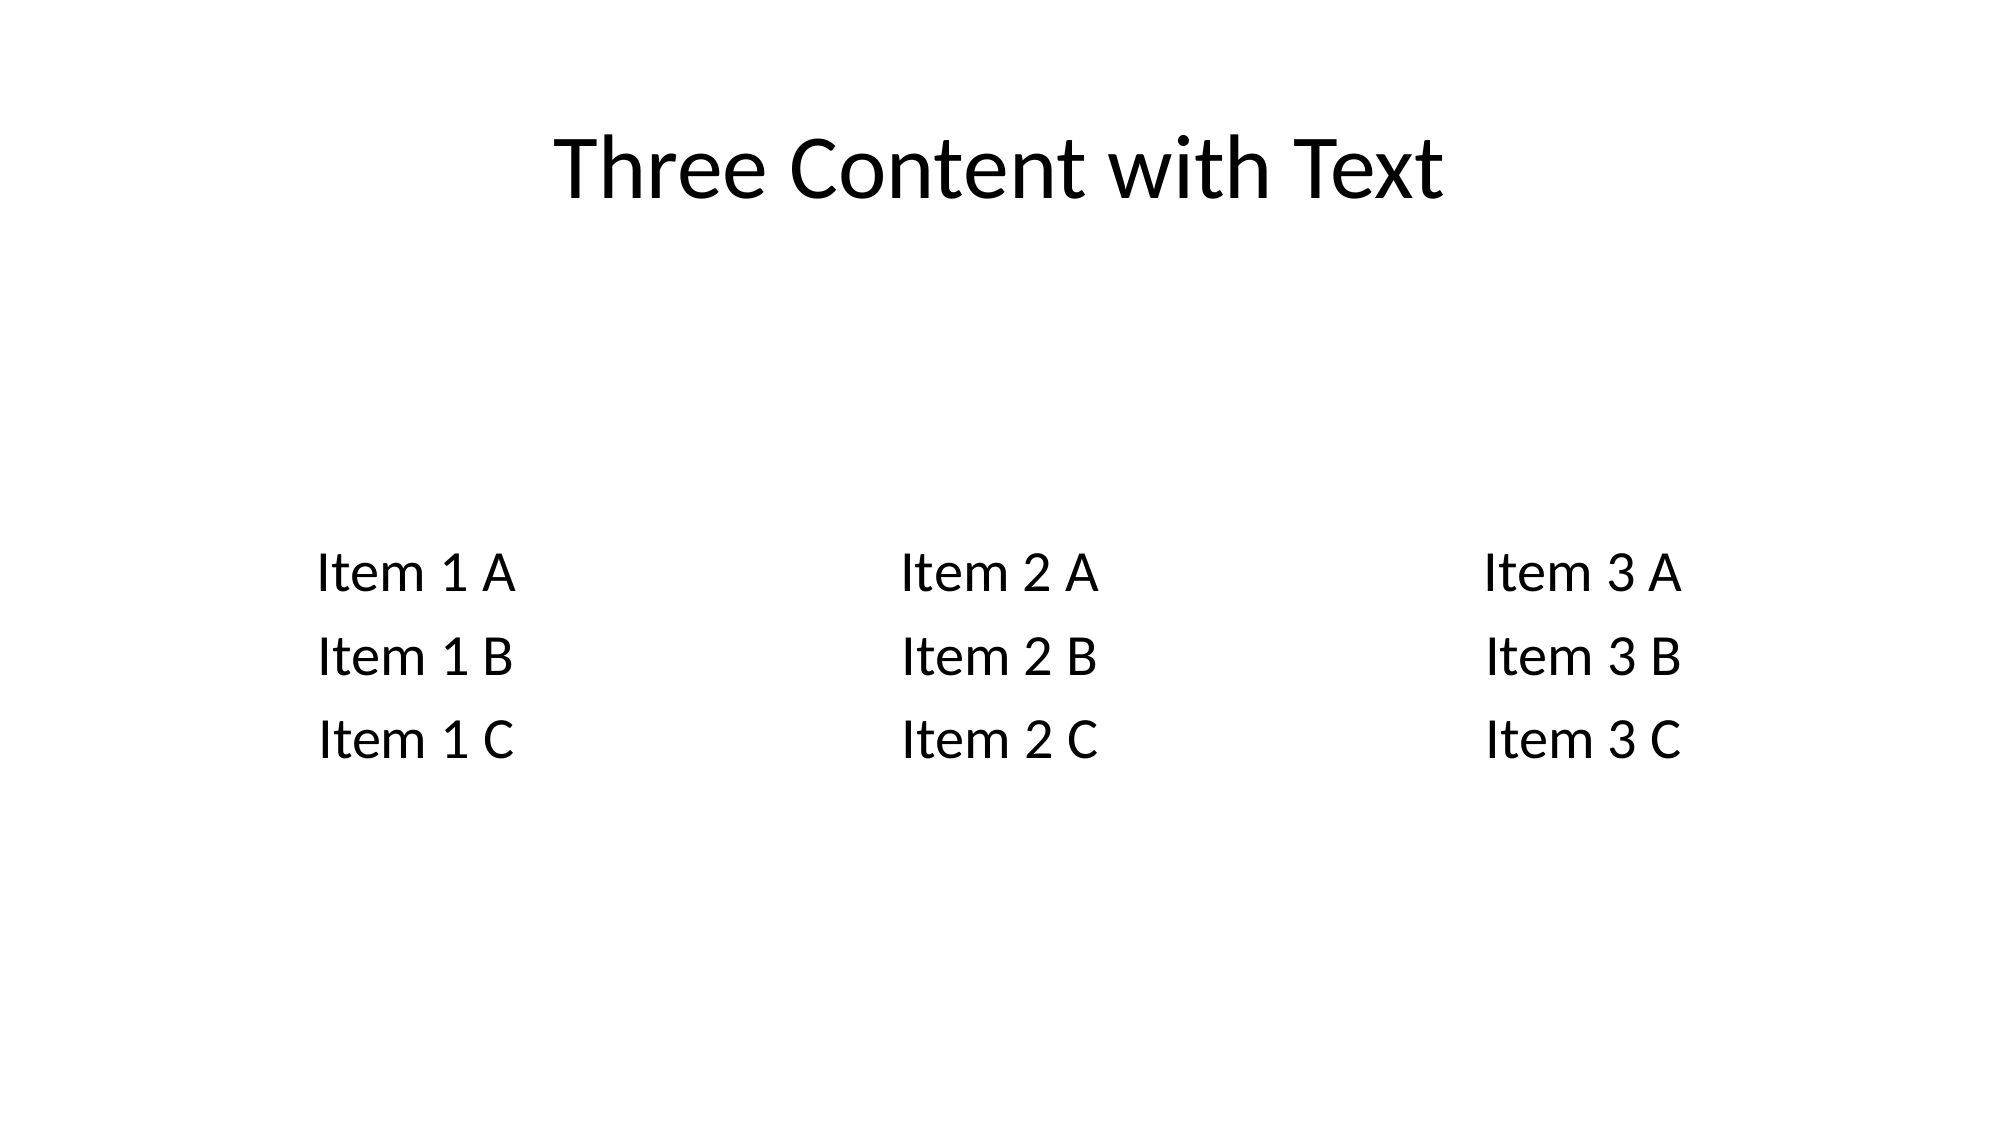

# Three Content with Text
Item 1 A
Item 1 B
Item 1 C
Item 2 A
Item 2 B
Item 2 C
Item 3 A
Item 3 B
Item 3 C